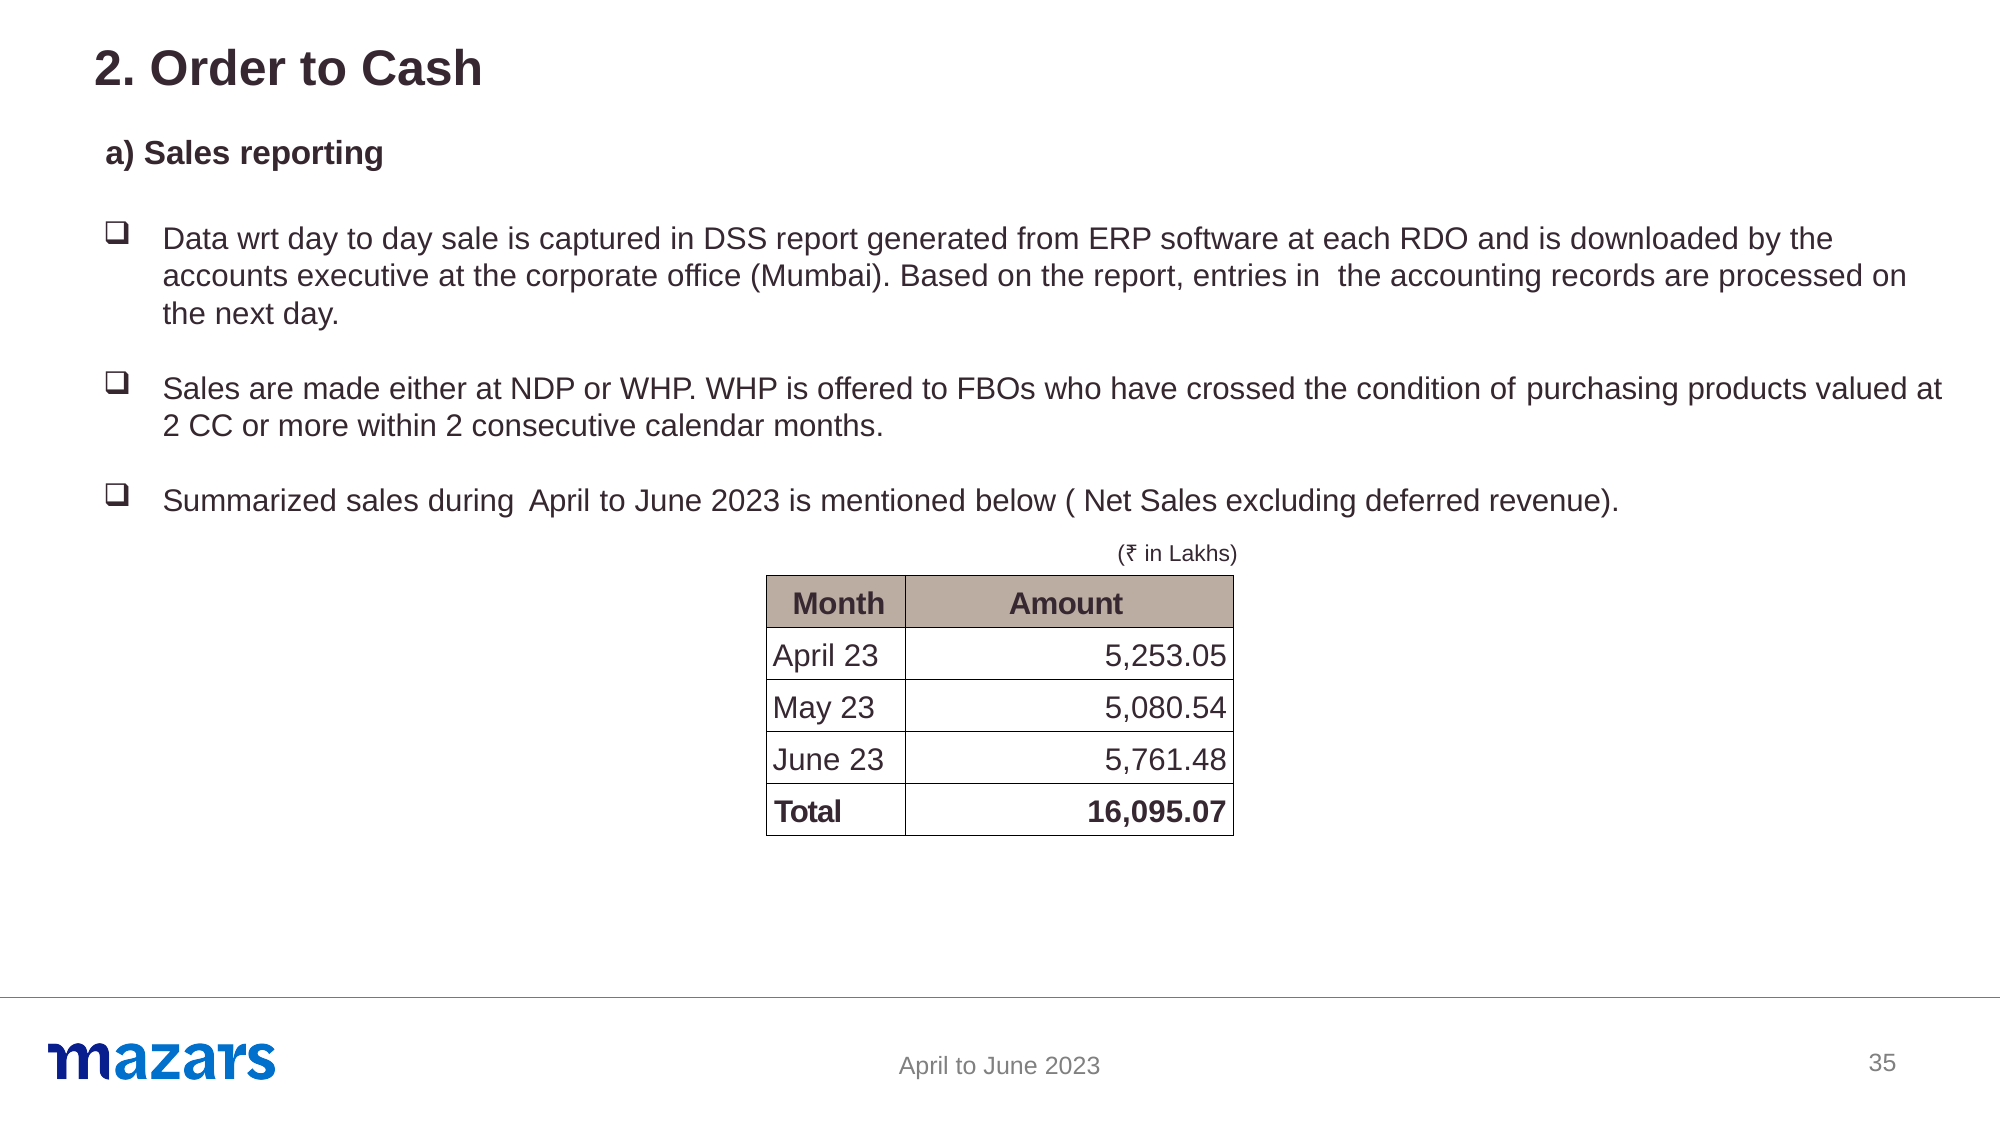

2. Order to Cash
a) Sales reporting

Data wrt day to day sale is captured in DSS report generated from ERP software at each RDO and is downloaded by the accounts executive at the corporate office (Mumbai). Based on the report, entries in  the accounting records are processed on the next day.

Sales are made either at NDP or WHP. WHP is offered to FBOs who have crossed the condition of purchasing products valued at 2 CC or more within 2 consecutive calendar months.

Summarized sales during  April to June 2023 is mentioned below ( Net Sales excluding deferred revenue).
(₹ in Lakhs)
| Month | Amount |
| --- | --- |
| April 23 | 5,253.05 |
| May 23 | 5,080.54 |
| June 23 | 5,761.48 |
| Total | 16,095.07 |
35
April to June 2023